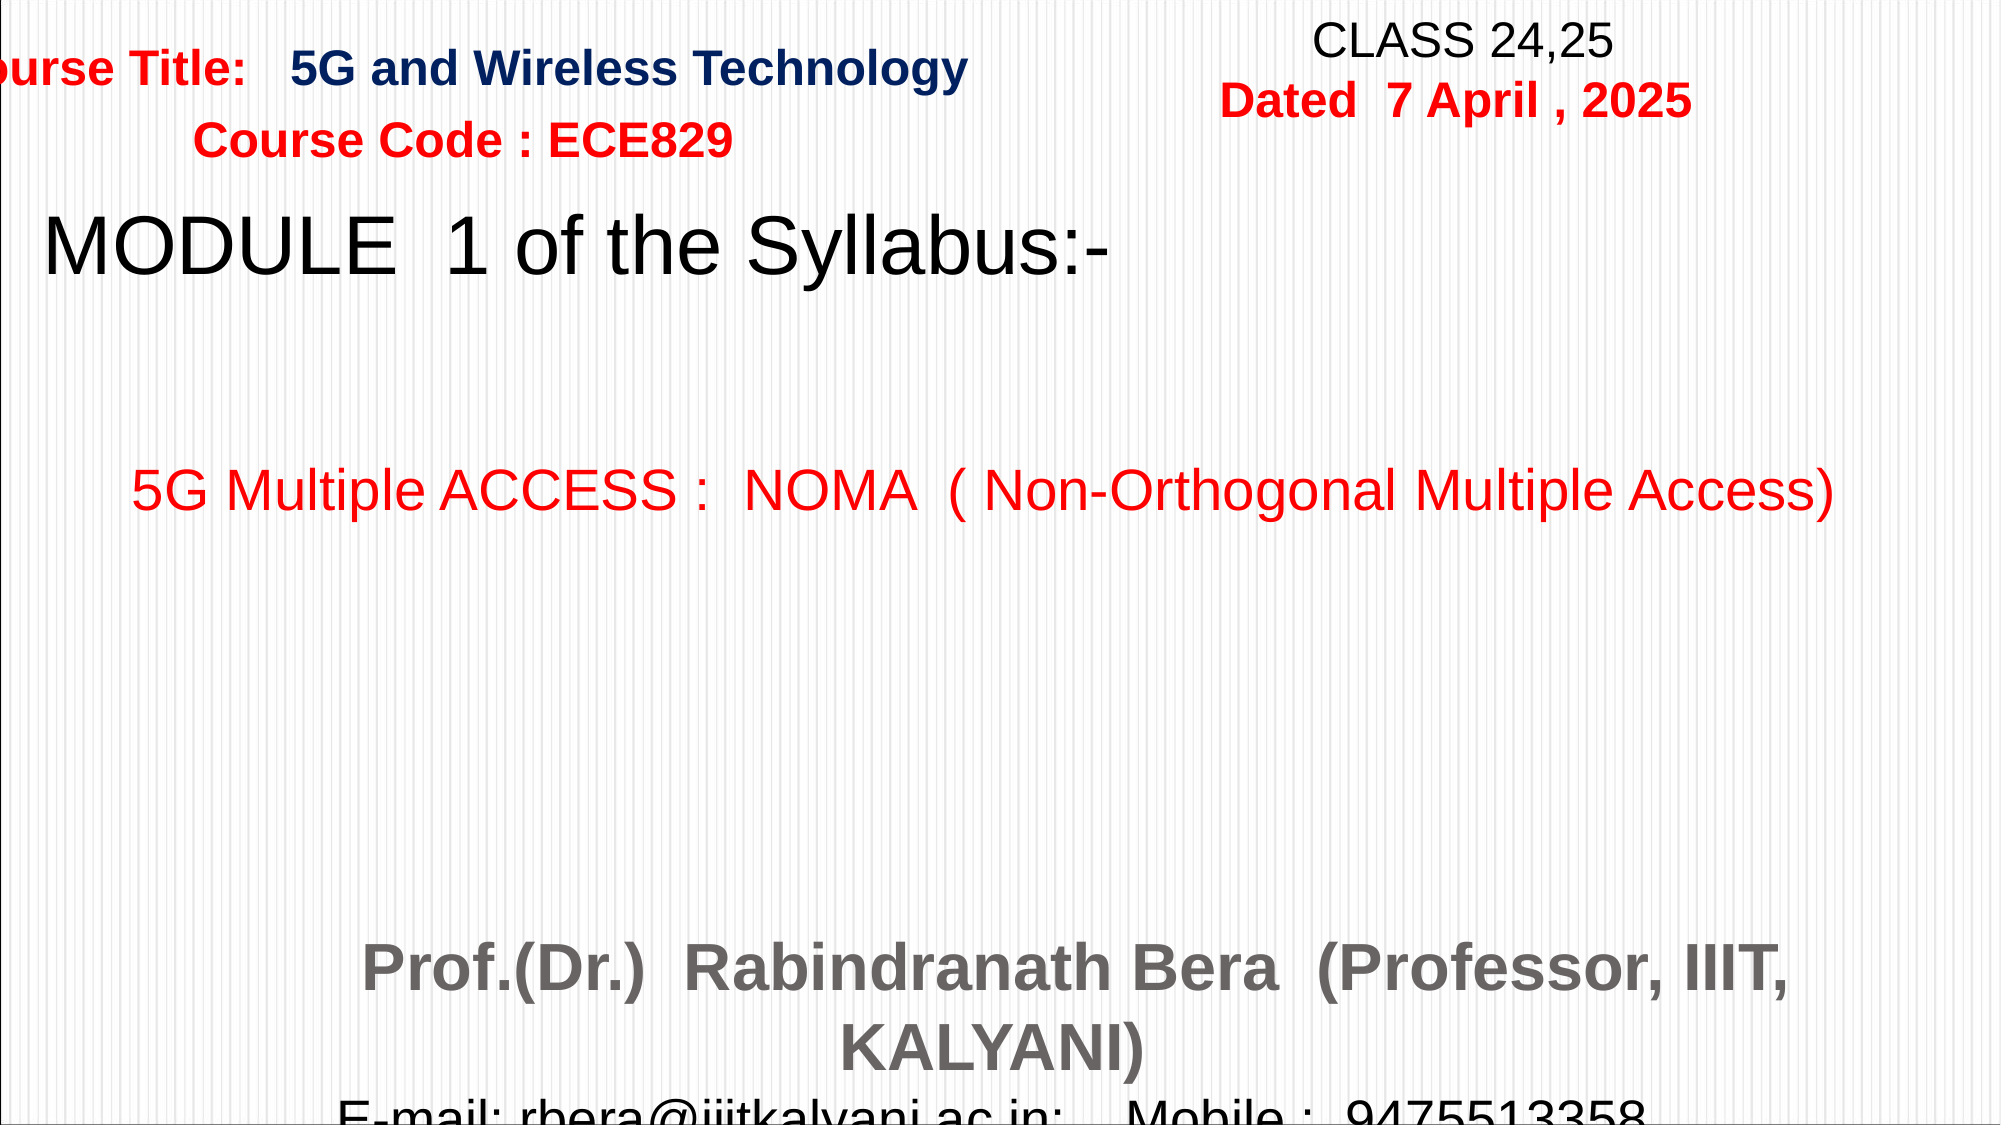

CLASS 24,25
Dated  7 April , 2025
Course Title:   5G and Wireless Technology
Course Code : ECE829
MODULE  1 of the Syllabus:-
5G Multiple ACCESS :  NOMA  ( Non-Orthogonal Multiple Access)

	  Prof.(Dr.)  Rabindranath Bera  (Professor, IIIT,  KALYANI)
E-mail: rbera@iiitkalyani.ac.in;    Mobile :  9475513358

i